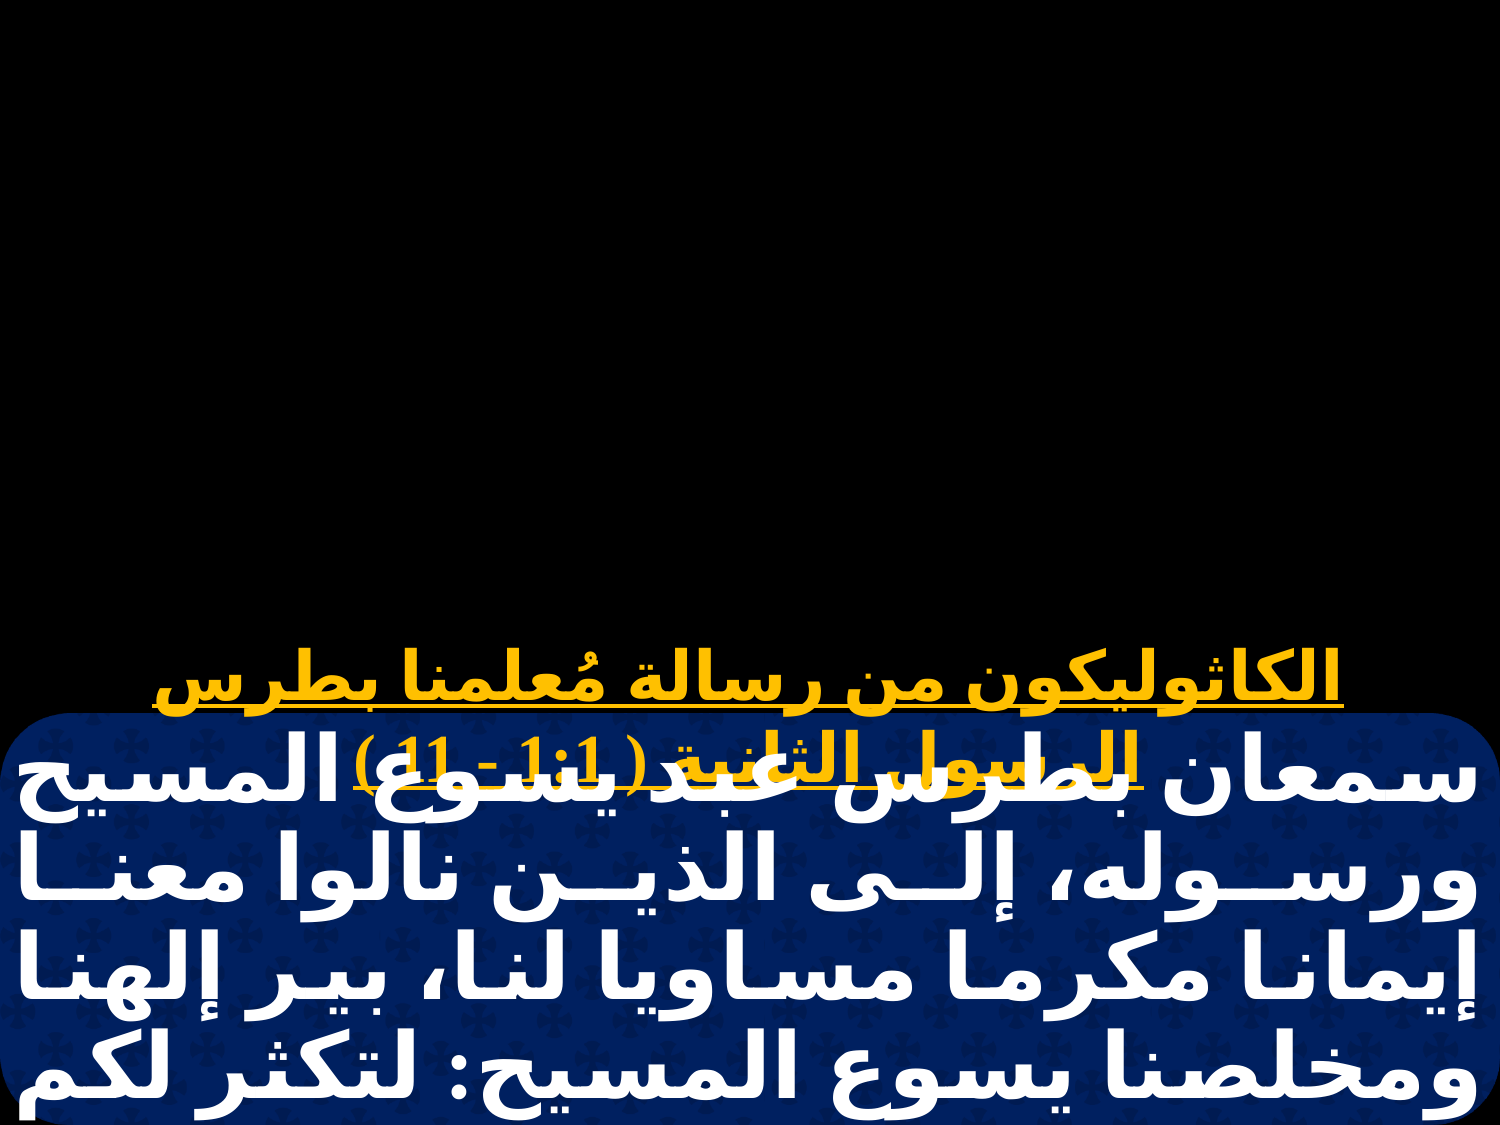

الكاثوليكون من رسالة مُعلمنا بطرس الرسول الثانية ( 1:1 - 11 )
سمعان بطرس عبد يسوع المسيح ورسوله، إلى الذين نالوا معنا إيمانا مكرما مساويا لنا، بير إلهنا ومخلصنا يسوع المسيح: لتكثر لكم النعمة والسلام بمعرفة الله ويسوع المسيح ربنا. كما أن كل شيء